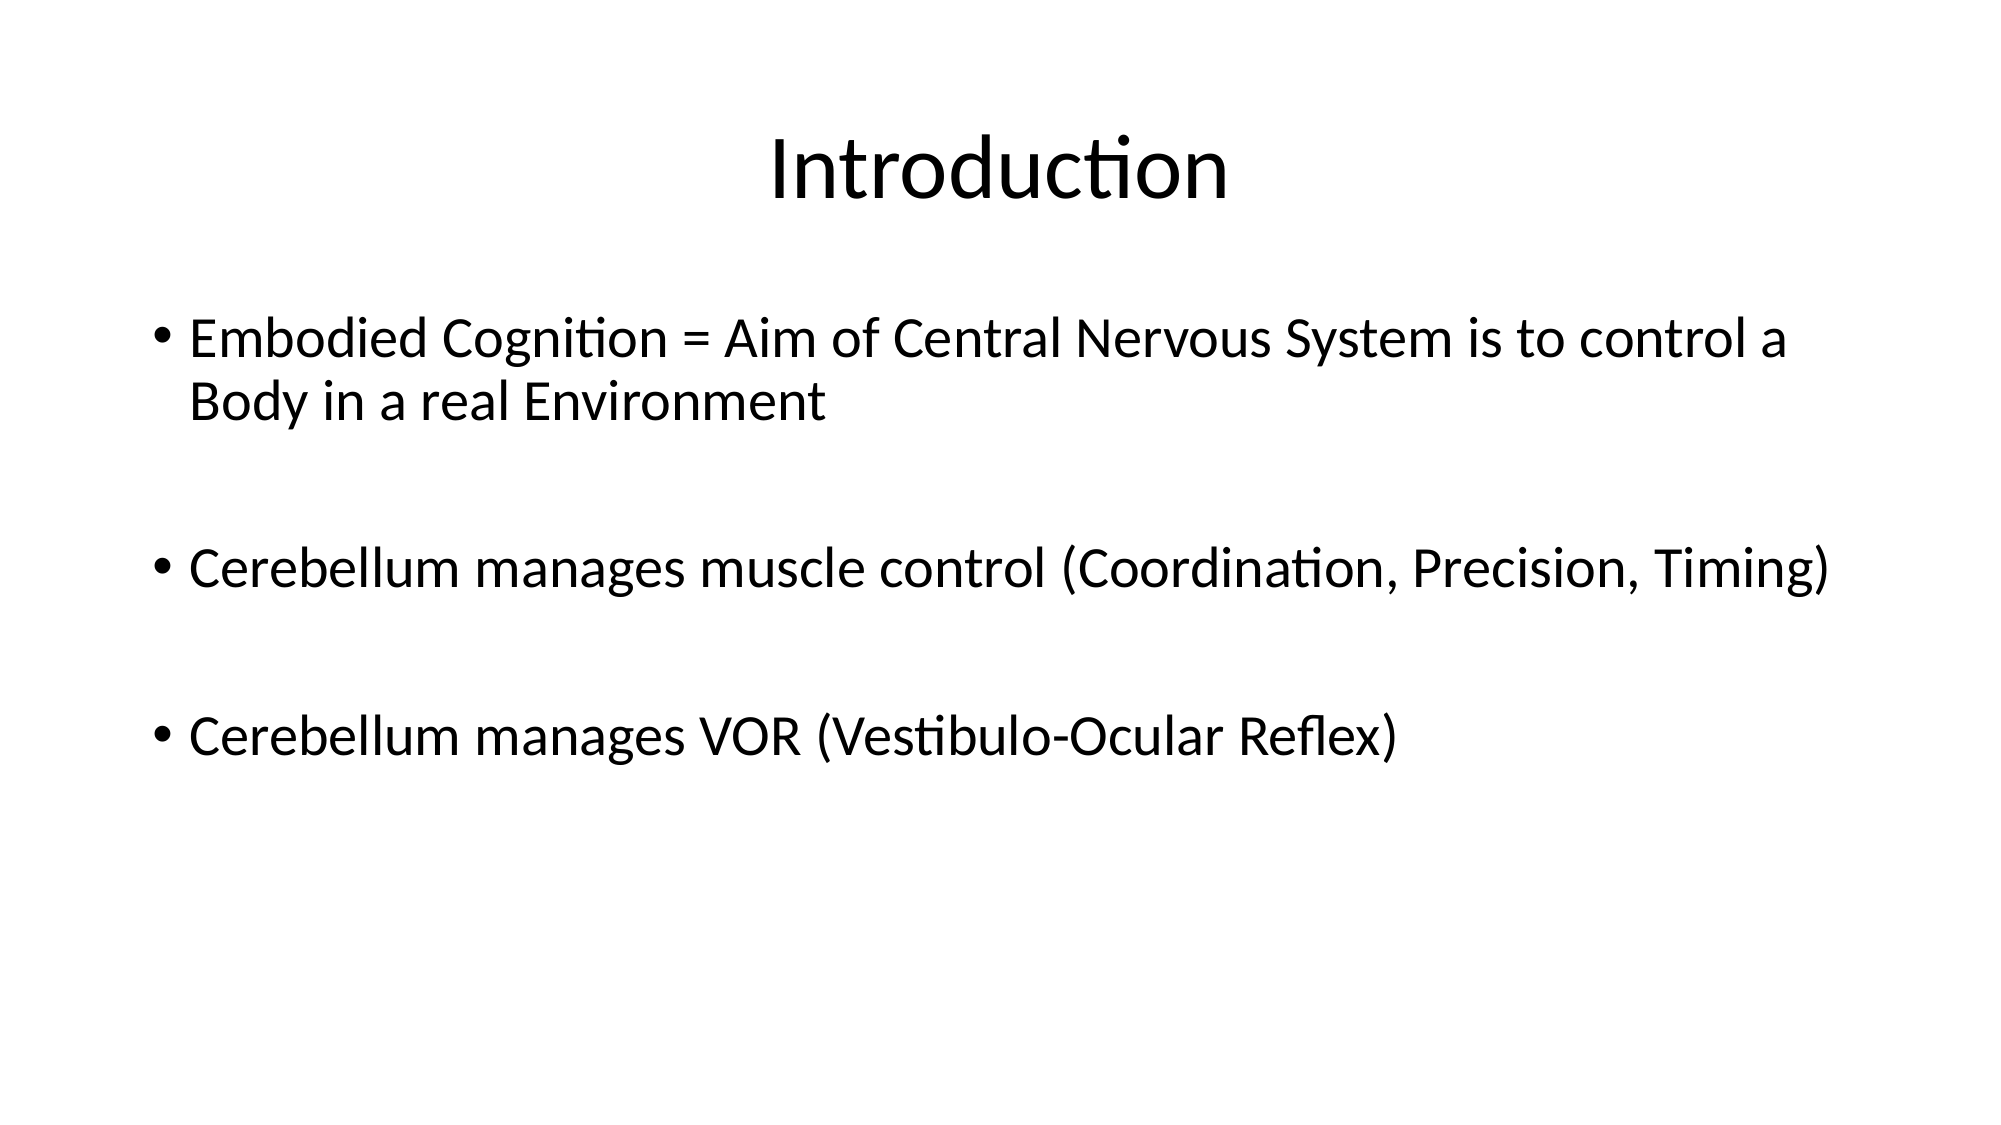

# Introduction
Embodied Cognition = Aim of Central Nervous System is to control a Body in a real Environment

Cerebellum manages muscle control (Coordination, Precision, Timing)

Cerebellum manages VOR (Vestibulo-Ocular Reflex)